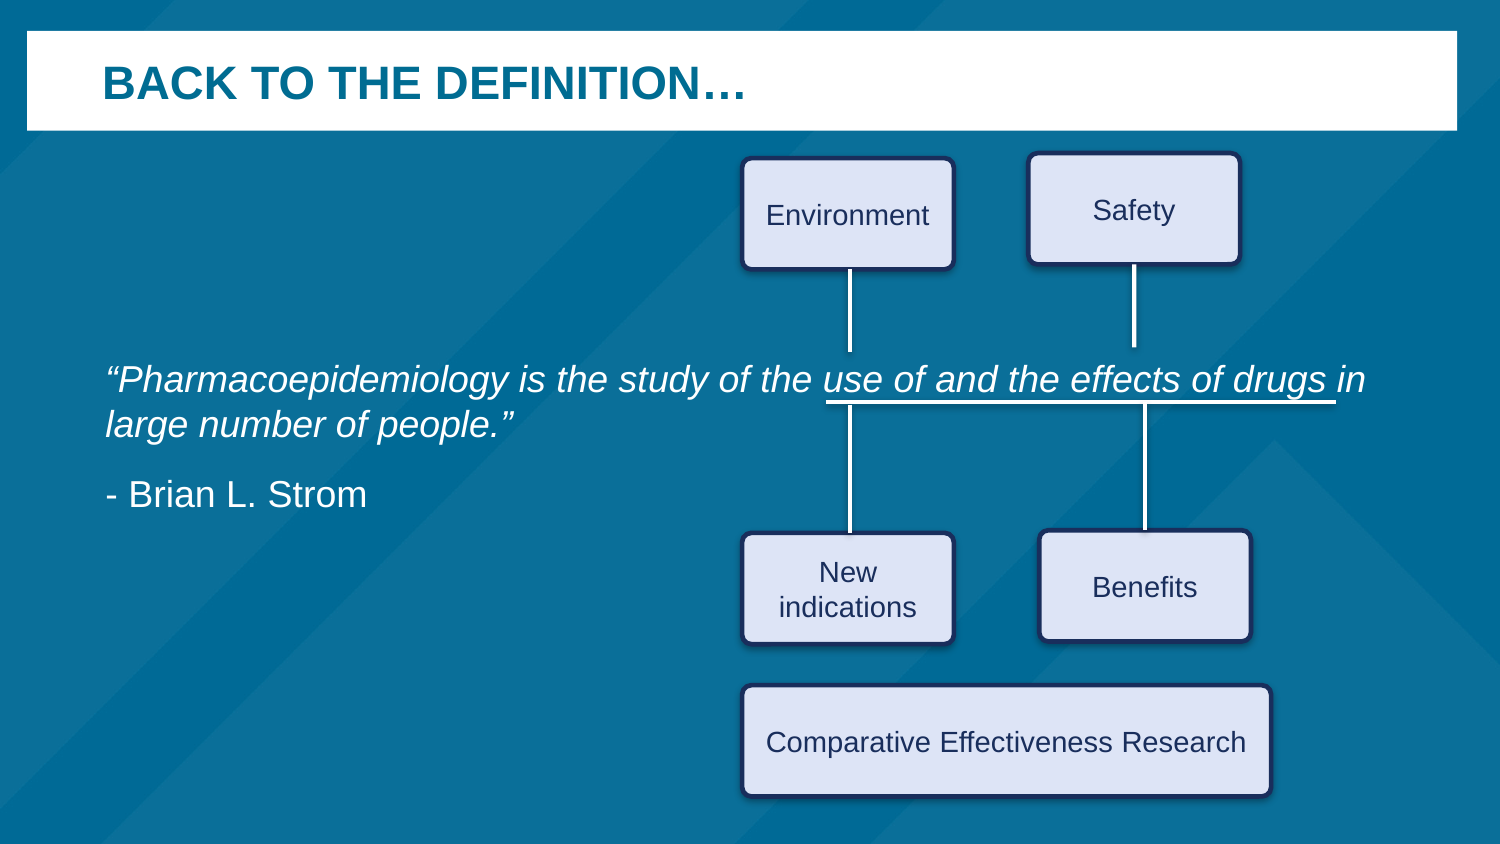

# Back to the definition…
Safety
Environment
“Pharmacoepidemiology is the study of the use of and the effects of drugs in large number of people.”
- Brian L. Strom
Benefits
New indications
Comparative Effectiveness Research